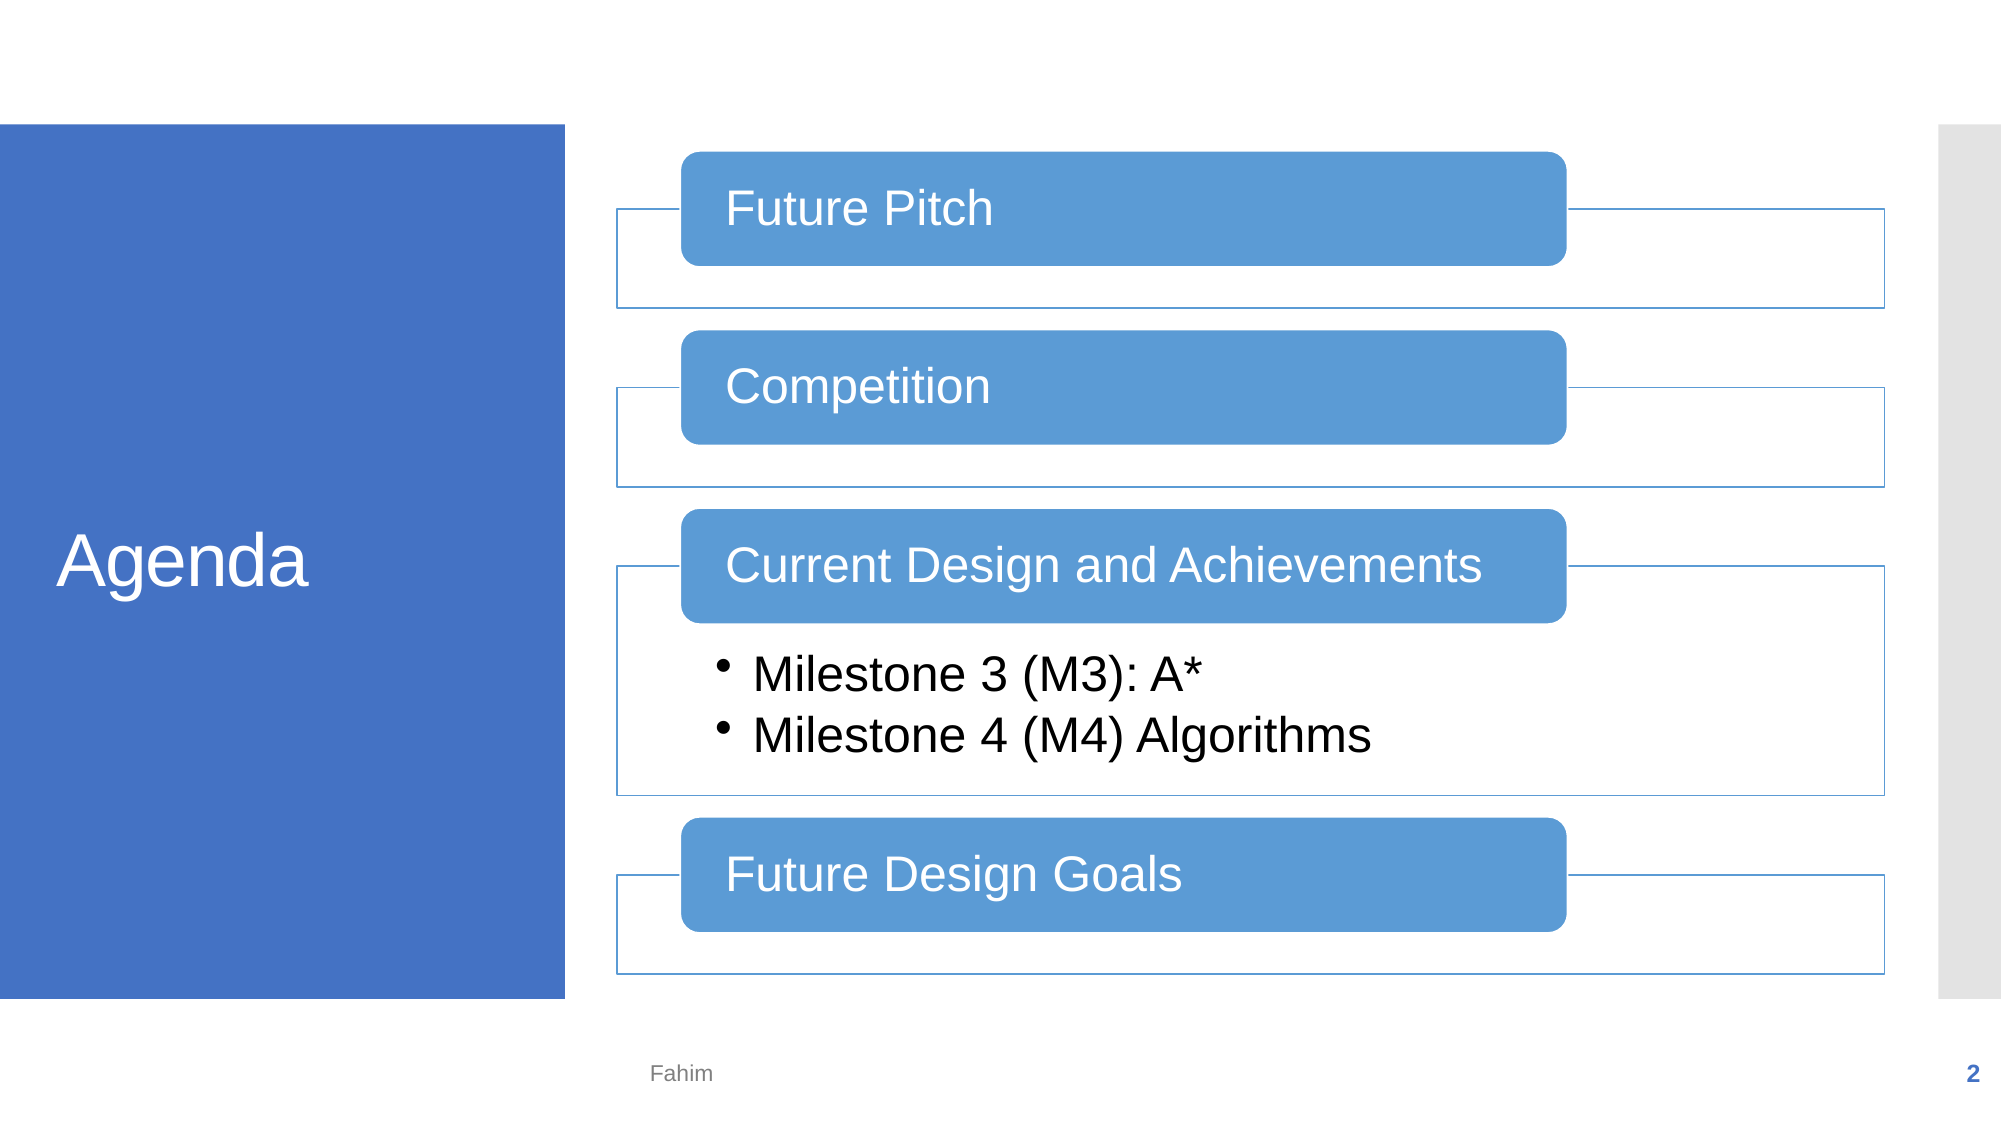

Future Pitch
Competition
Milestone 3 (M3): A*
Milestone 4 (M4) Algorithms
Current Design and Achievements
Future Design Goals
# Agenda
Fahim
2